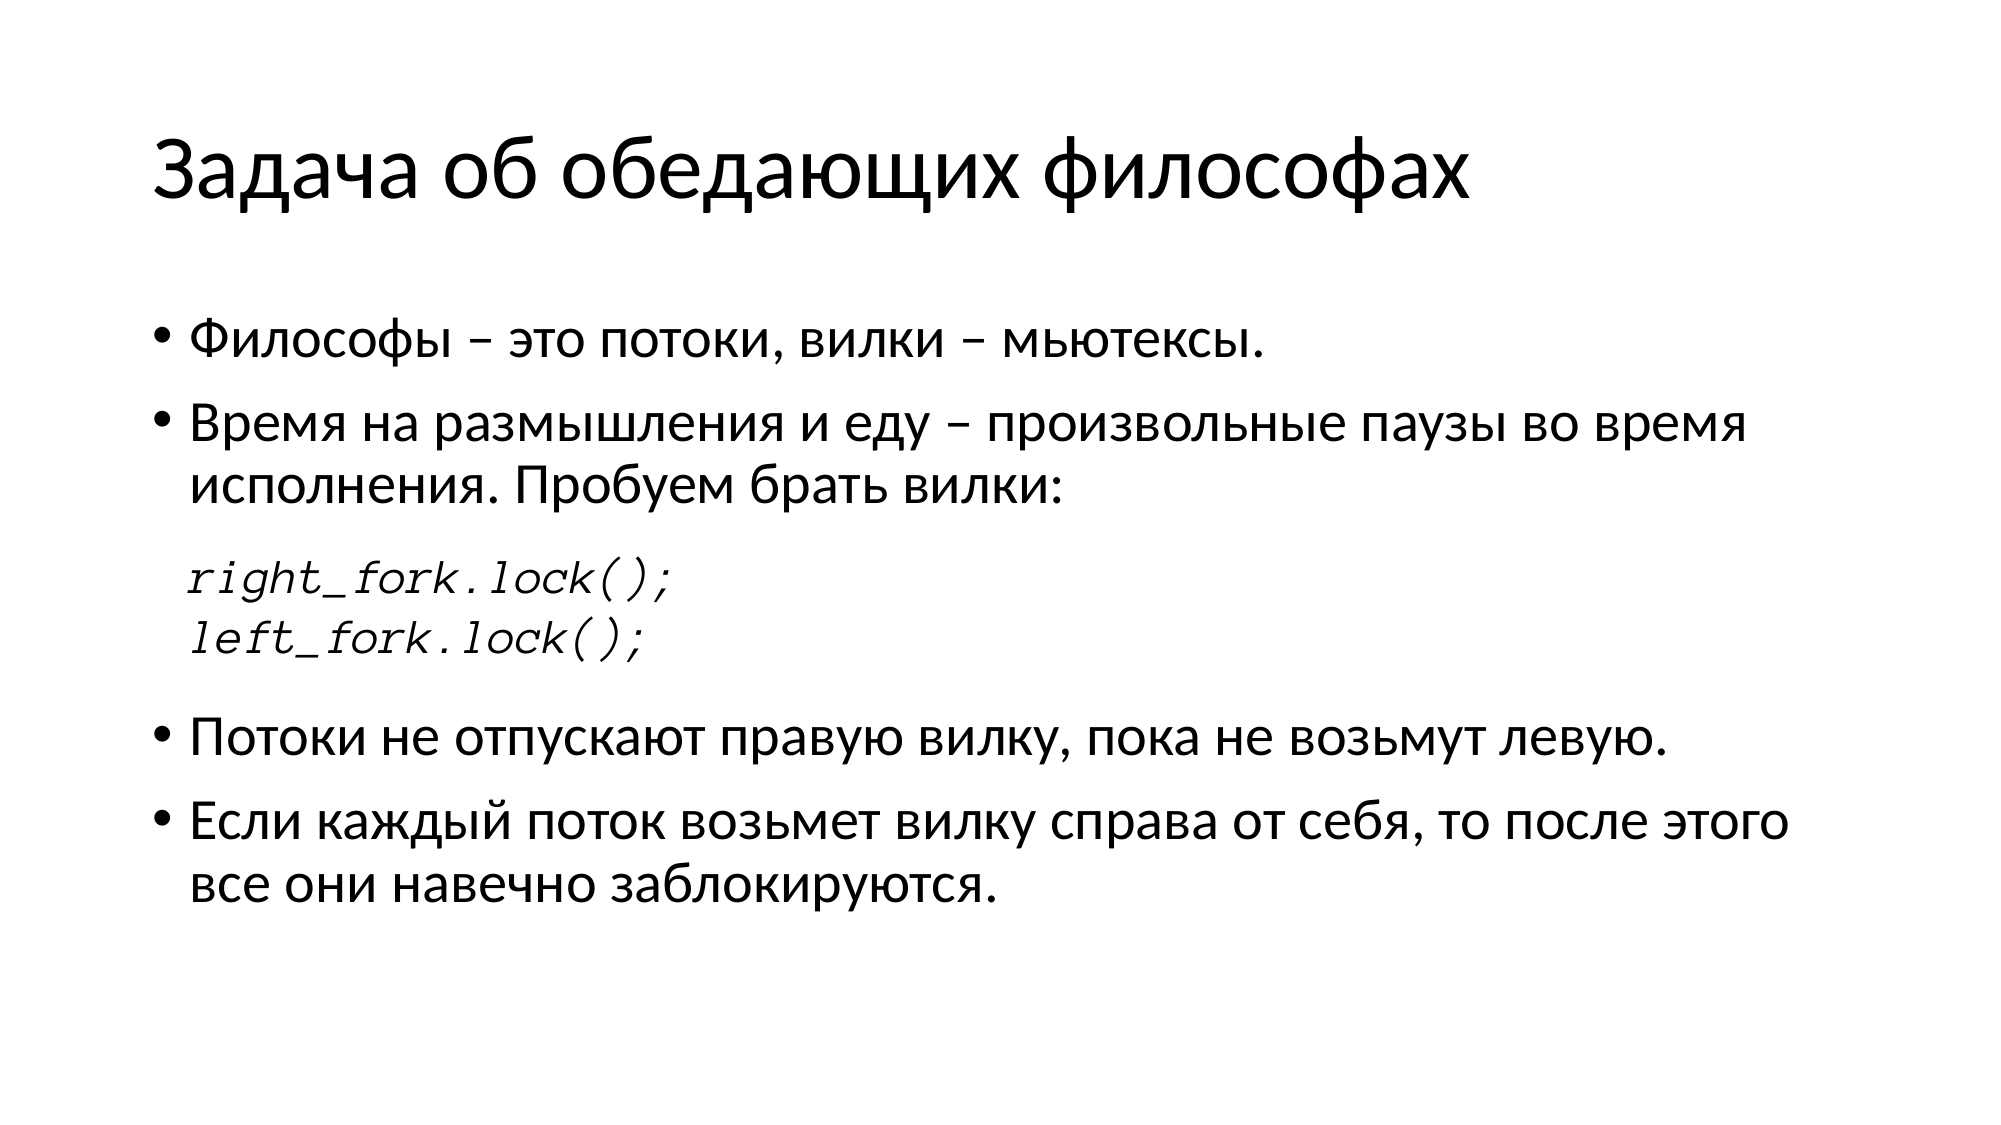

# Задача об обедающих философах
Философы – это потоки, вилки – мьютексы.
Время на размышления и еду – произвольные паузы во время исполнения. Пробуем брать вилки:

Потоки не отпускают правую вилку, пока не возьмут левую.
Если каждый поток возьмет вилку справа от себя, то после этого все они навечно заблокируются.
right_fork.lock();
left_fork.lock();